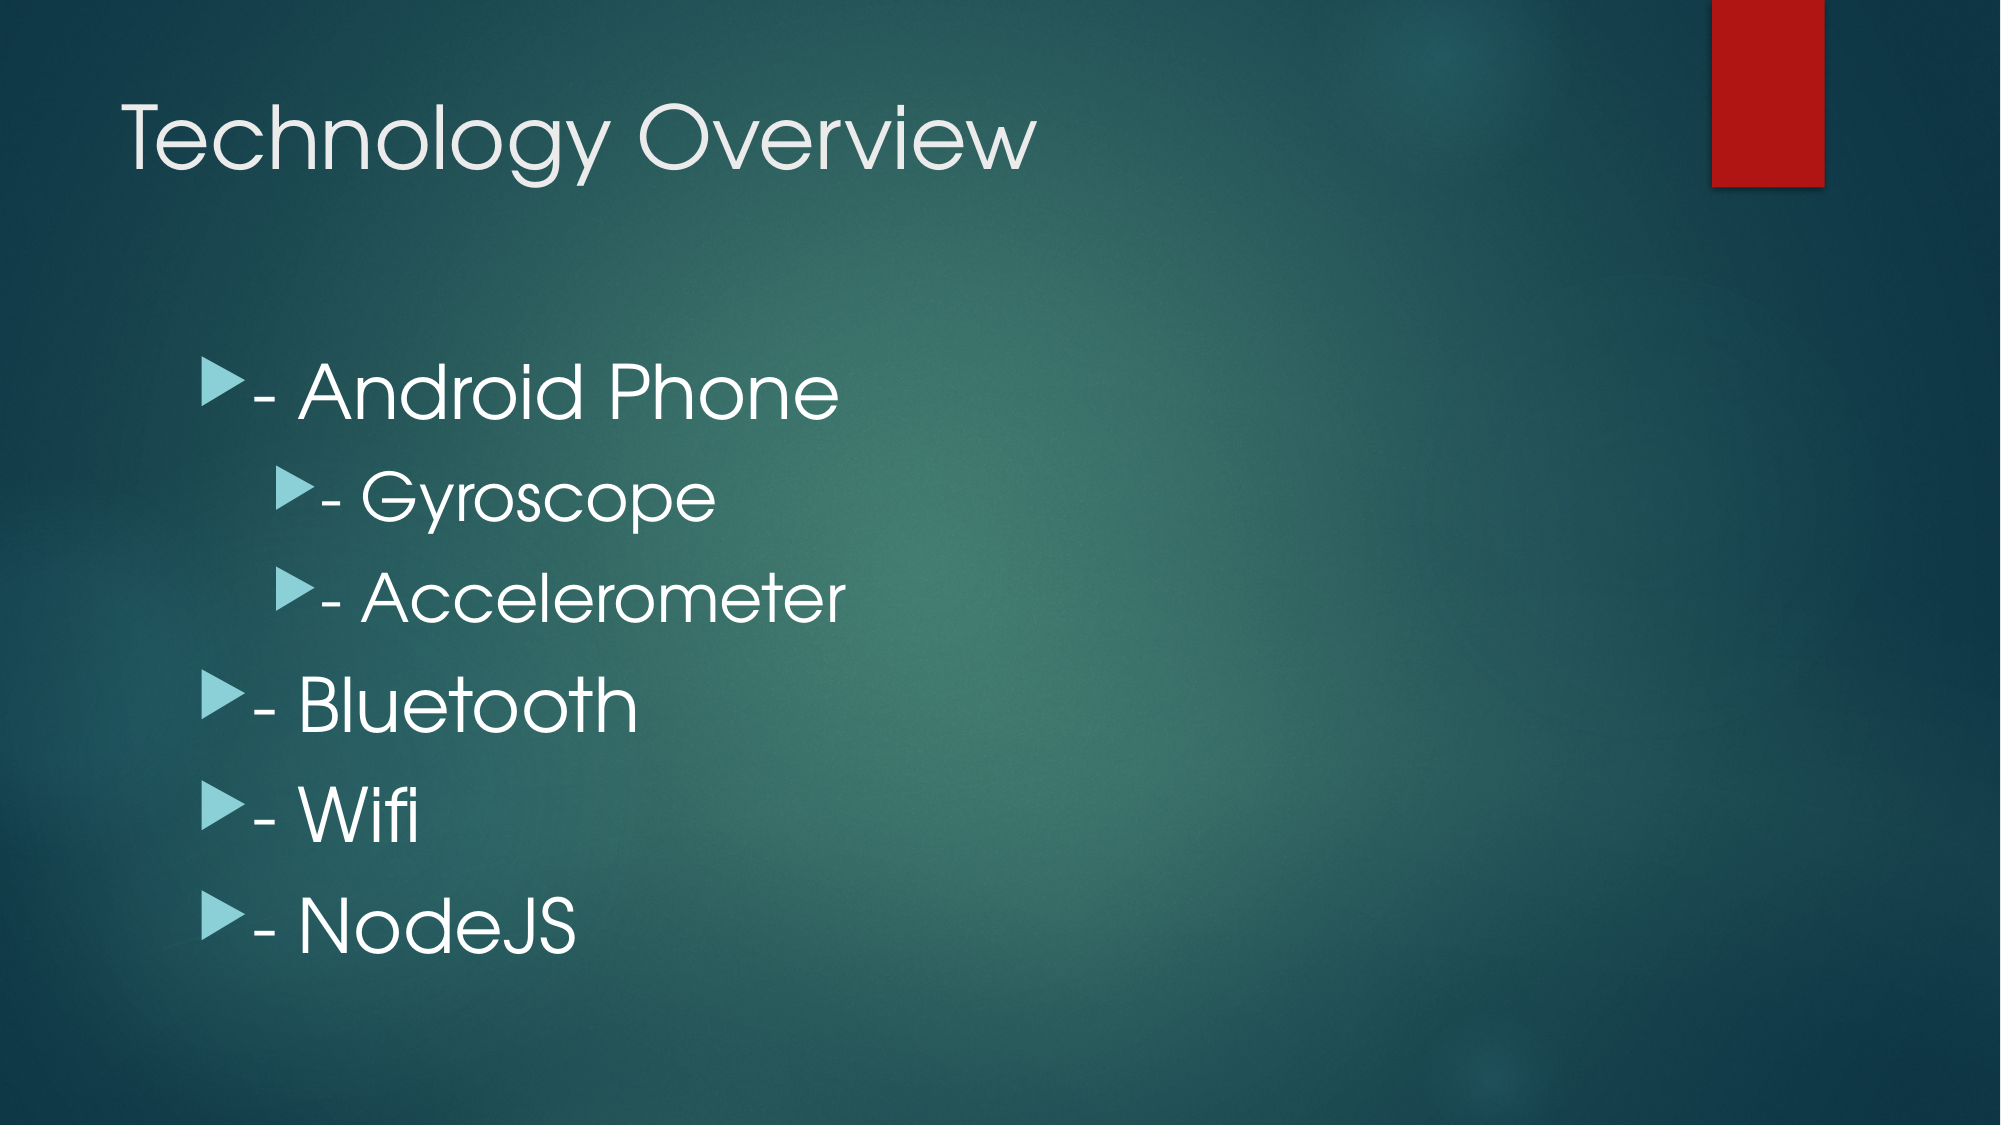

# Technology Overview
- Android Phone
- Gyroscope
- Accelerometer
- Bluetooth
- Wifi
- NodeJS